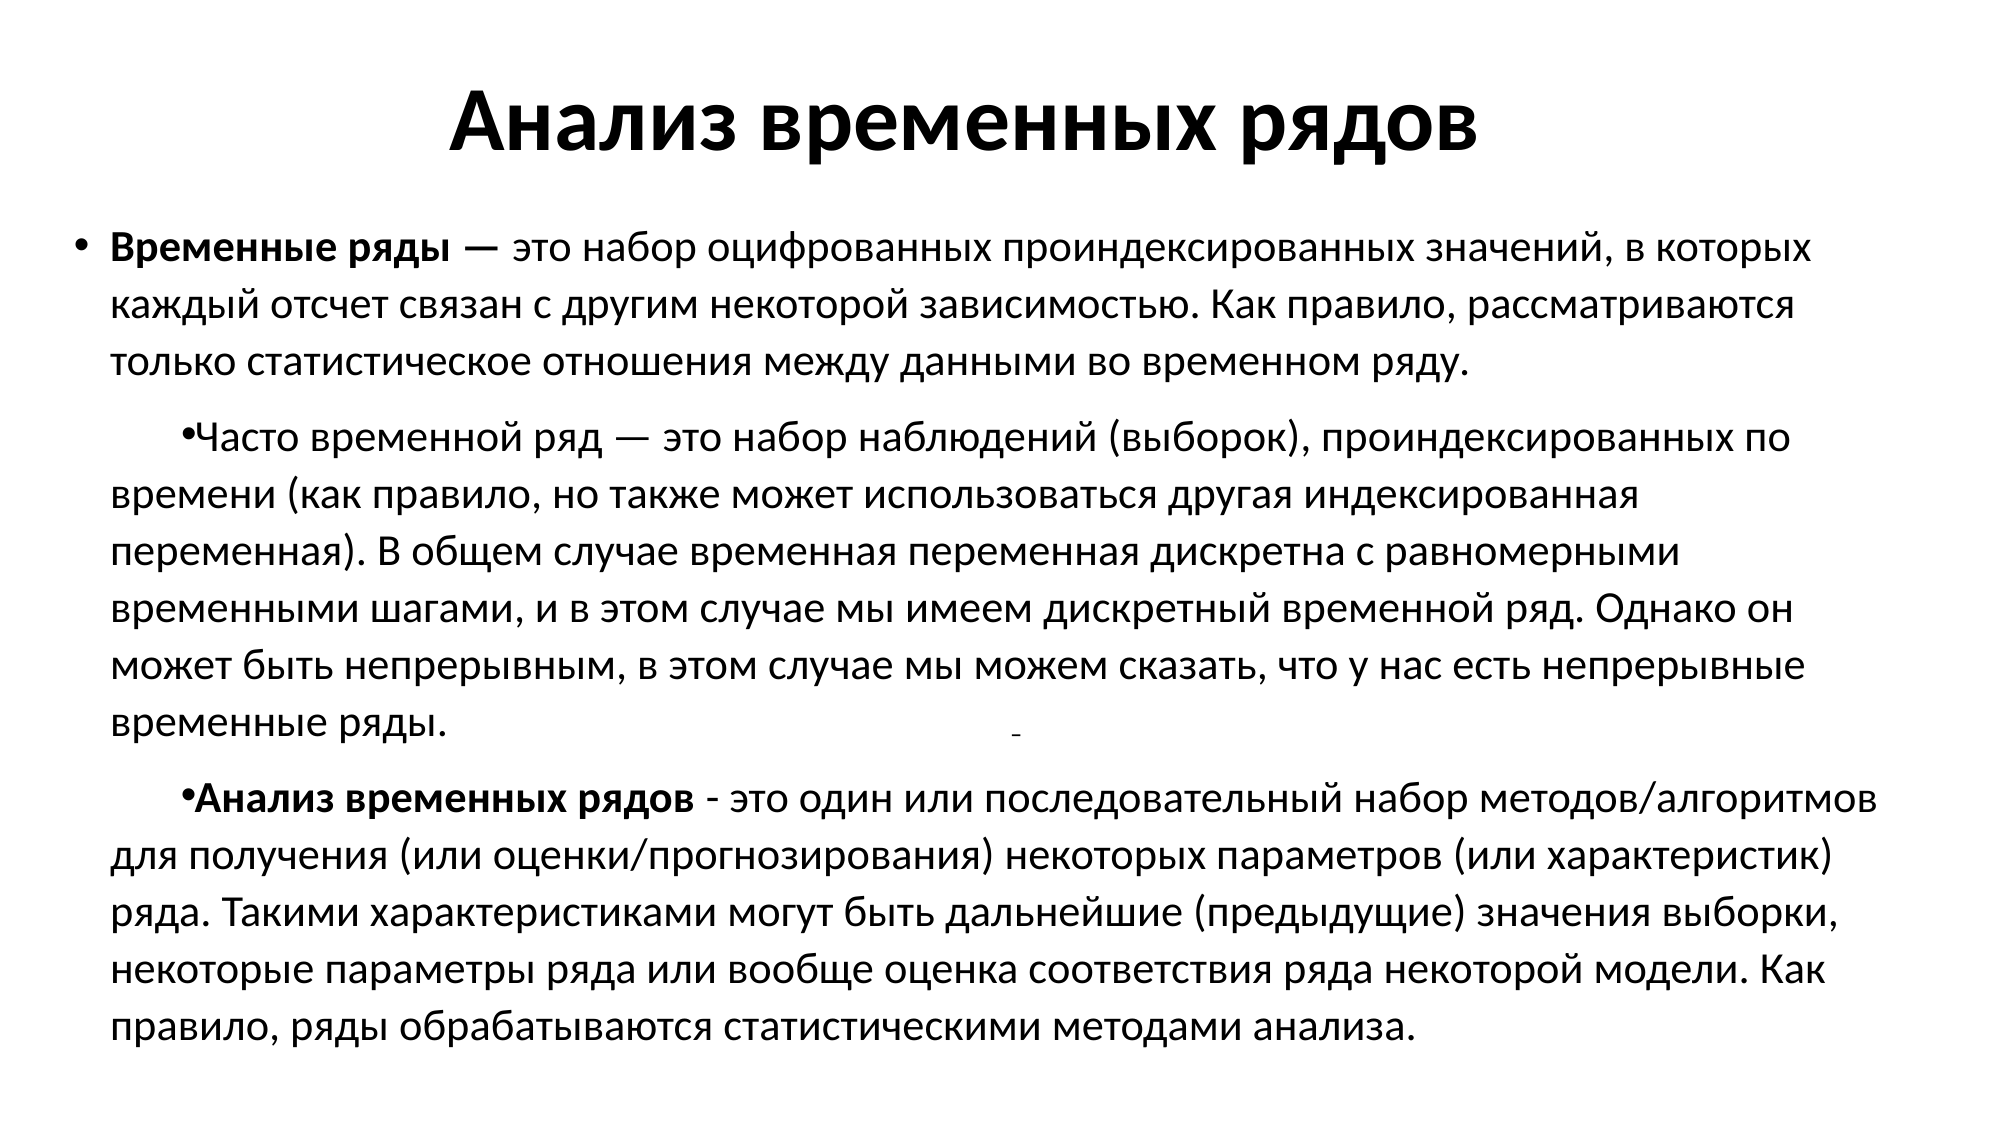

# Анализ временных рядов

Временные ряды — это набор оцифрованных проиндексированных значений, в которых каждый отсчет связан с другим некоторой зависимостью. Как правило, рассматриваются только статистическое отношения между данными во временном ряду.
Часто временной ряд — это набор наблюдений (выборок), проиндексированных по времени (как правило, но также может использоваться другая индексированная переменная). В общем случае временная переменная дискретна с равномерными временными шагами, и в этом случае мы имеем дискретный временной ряд. Однако он может быть непрерывным, в этом случае мы можем сказать, что у нас есть непрерывные временные ряды.
Анализ временных рядов - это один или последовательный набор методов/алгоритмов для получения (или оценки/прогнозирования) некоторых параметров (или характеристик) ряда. Такими характеристиками могут быть дальнейшие (предыдущие) значения выборки, некоторые параметры ряда или вообще оценка соответствия ряда некоторой модели. Как правило, ряды обрабатываются статистическими методами анализа.